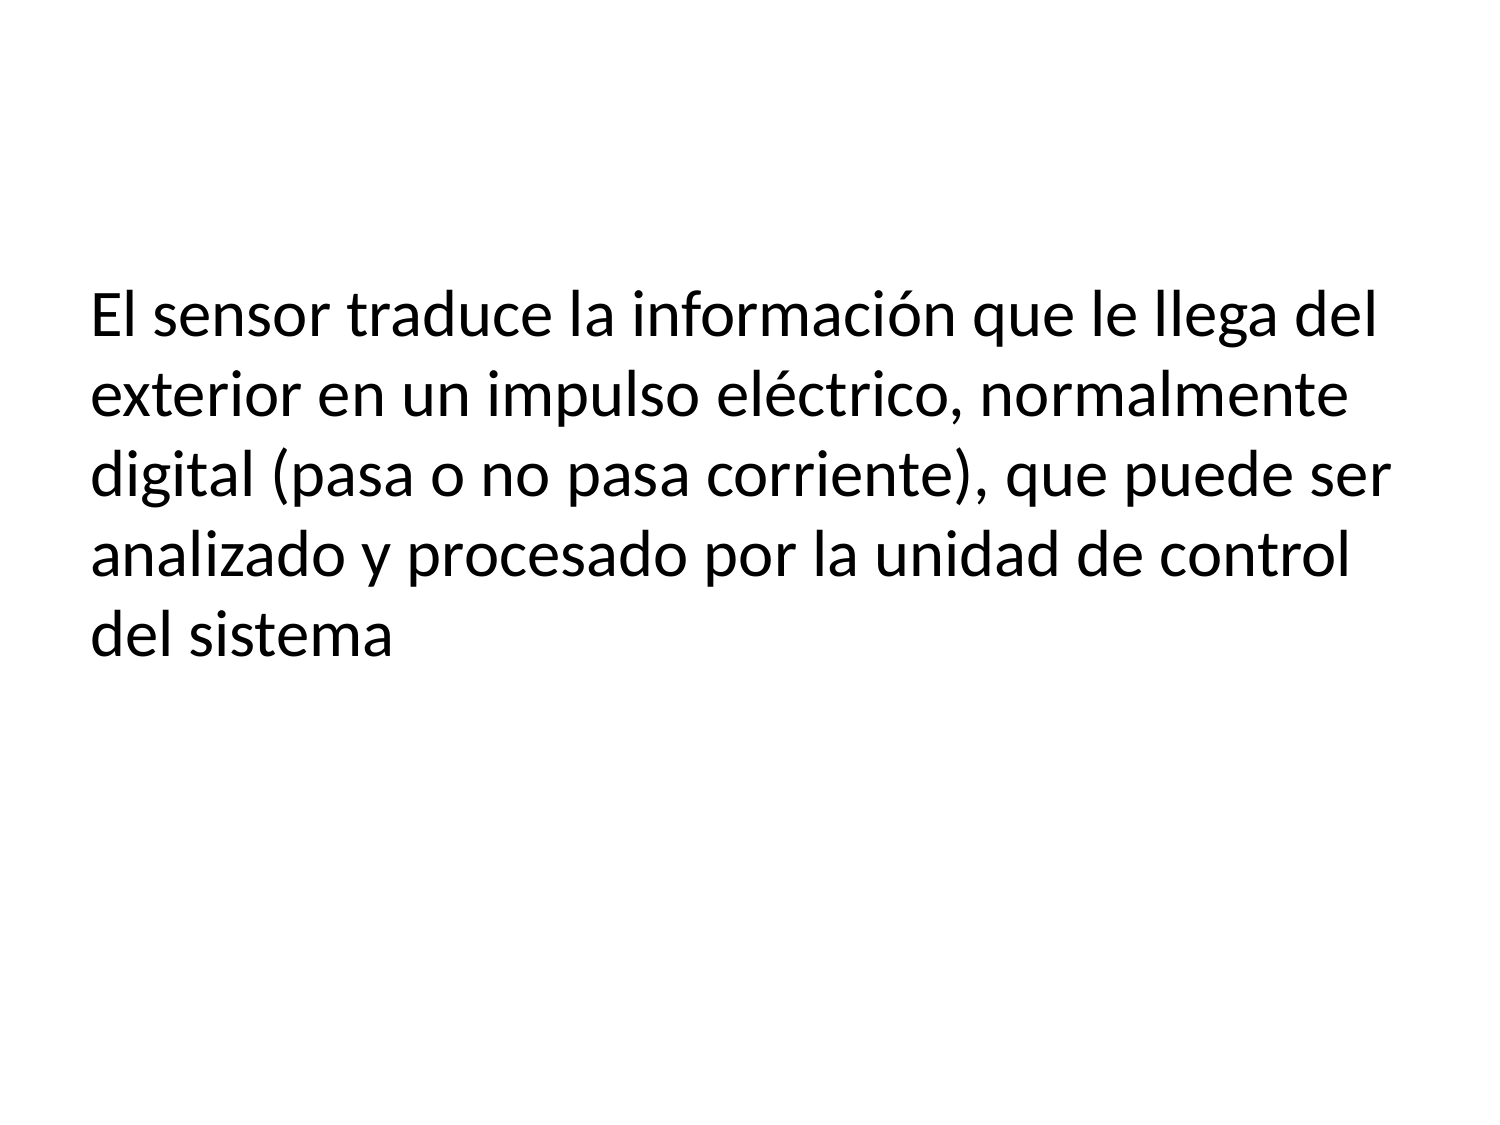

El sensor traduce la información que le llega del exterior en un impulso eléctrico, normalmente digital (pasa o no pasa corriente), que puede ser analizado y procesado por la unidad de control del sistema